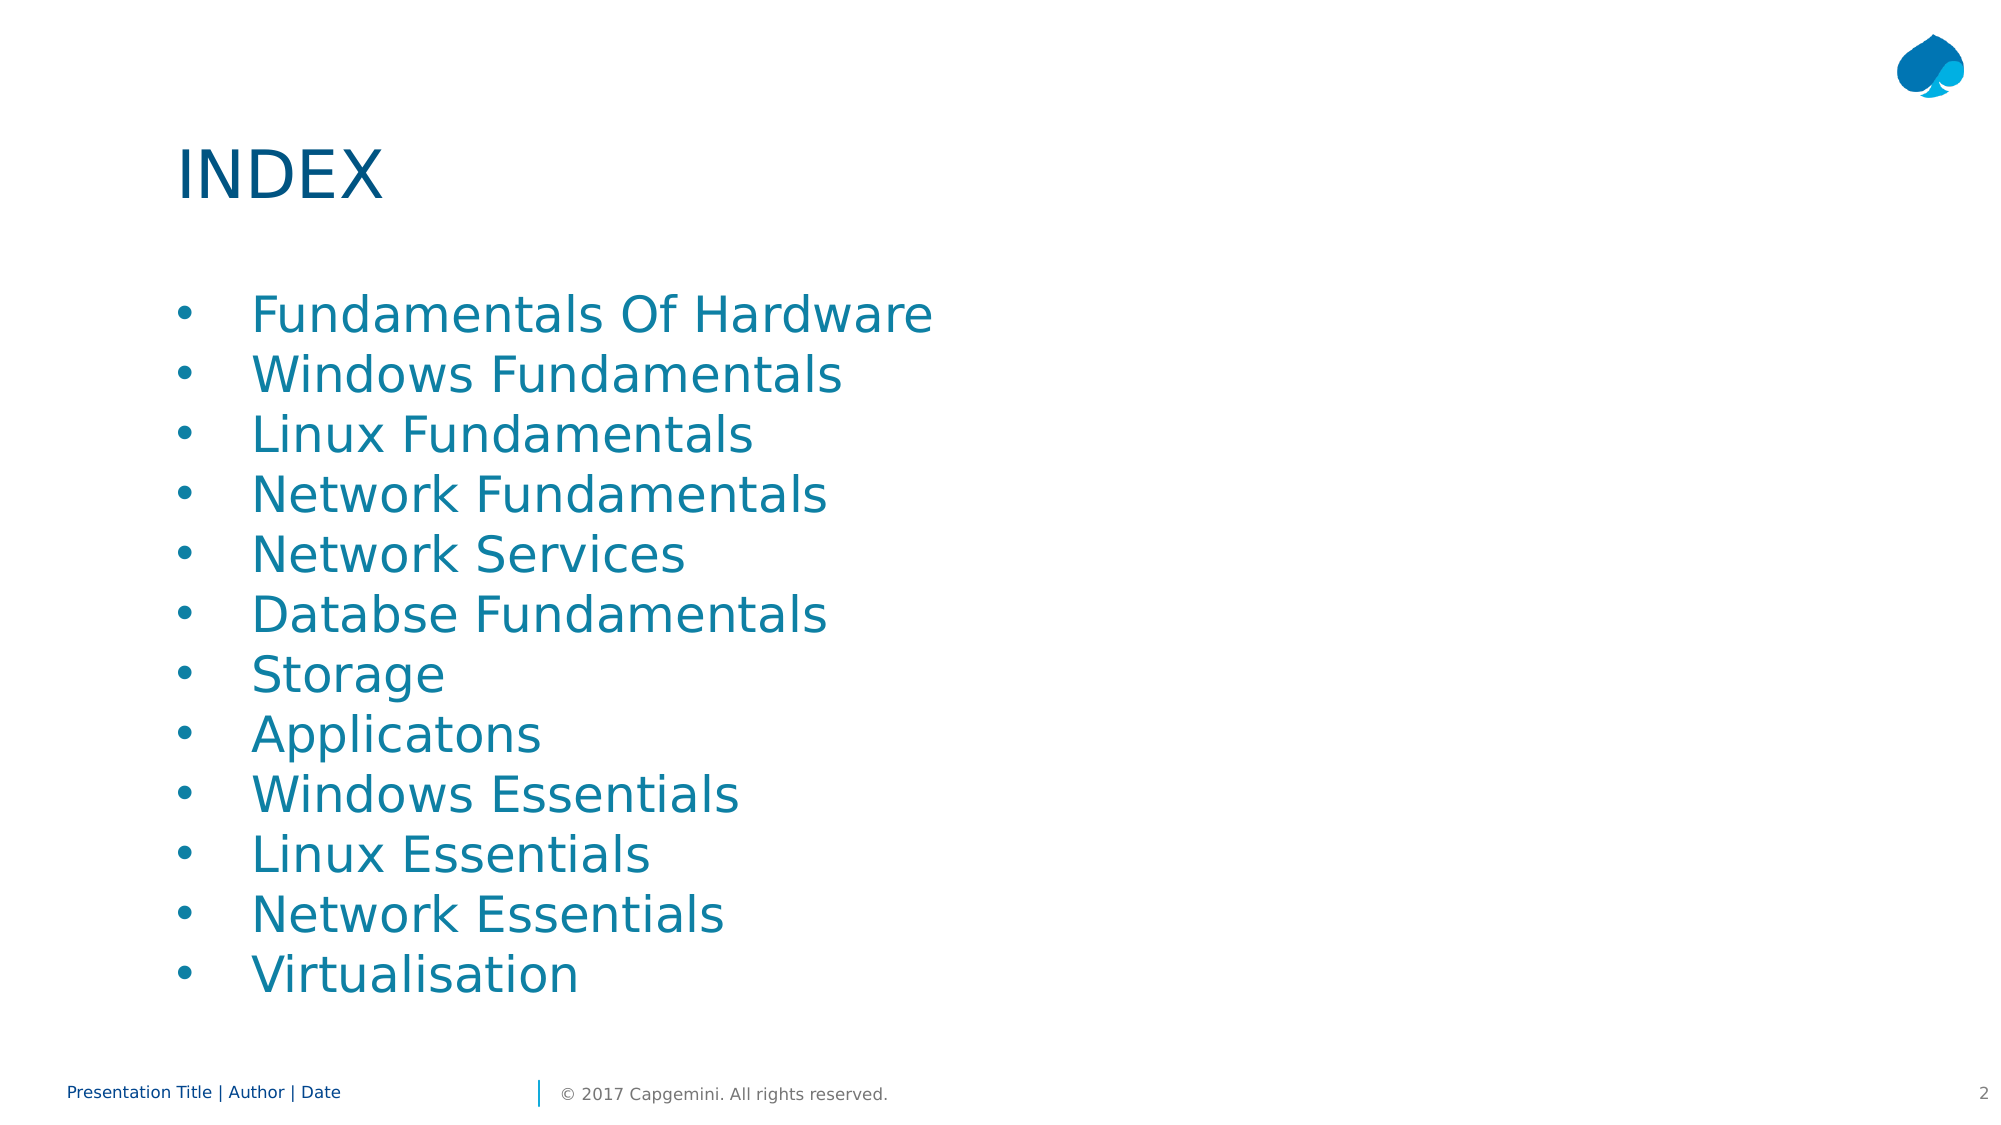

INDEX

Fundamentals Of Hardware
Windows Fundamentals
Linux Fundamentals
Network Fundamentals
Network Services
Databse Fundamentals
Storage
Applicatons
Windows Essentials
Linux Essentials
Network Essentials
Virtualisation